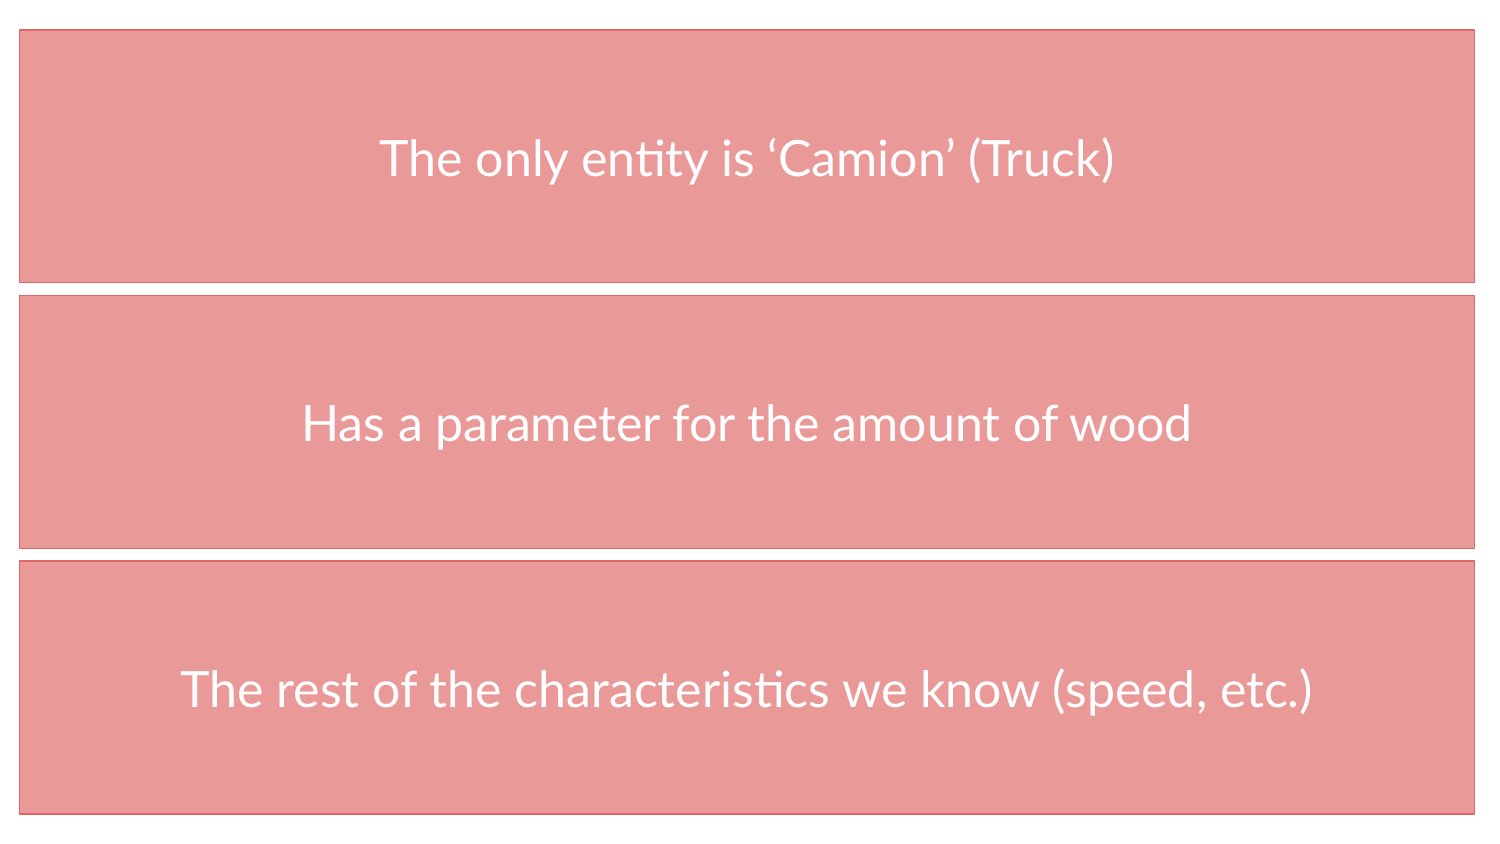

The only entity is ‘Camion’ (Truck)
Has a parameter for the amount of wood
The rest of the characteristics we know (speed, etc.)